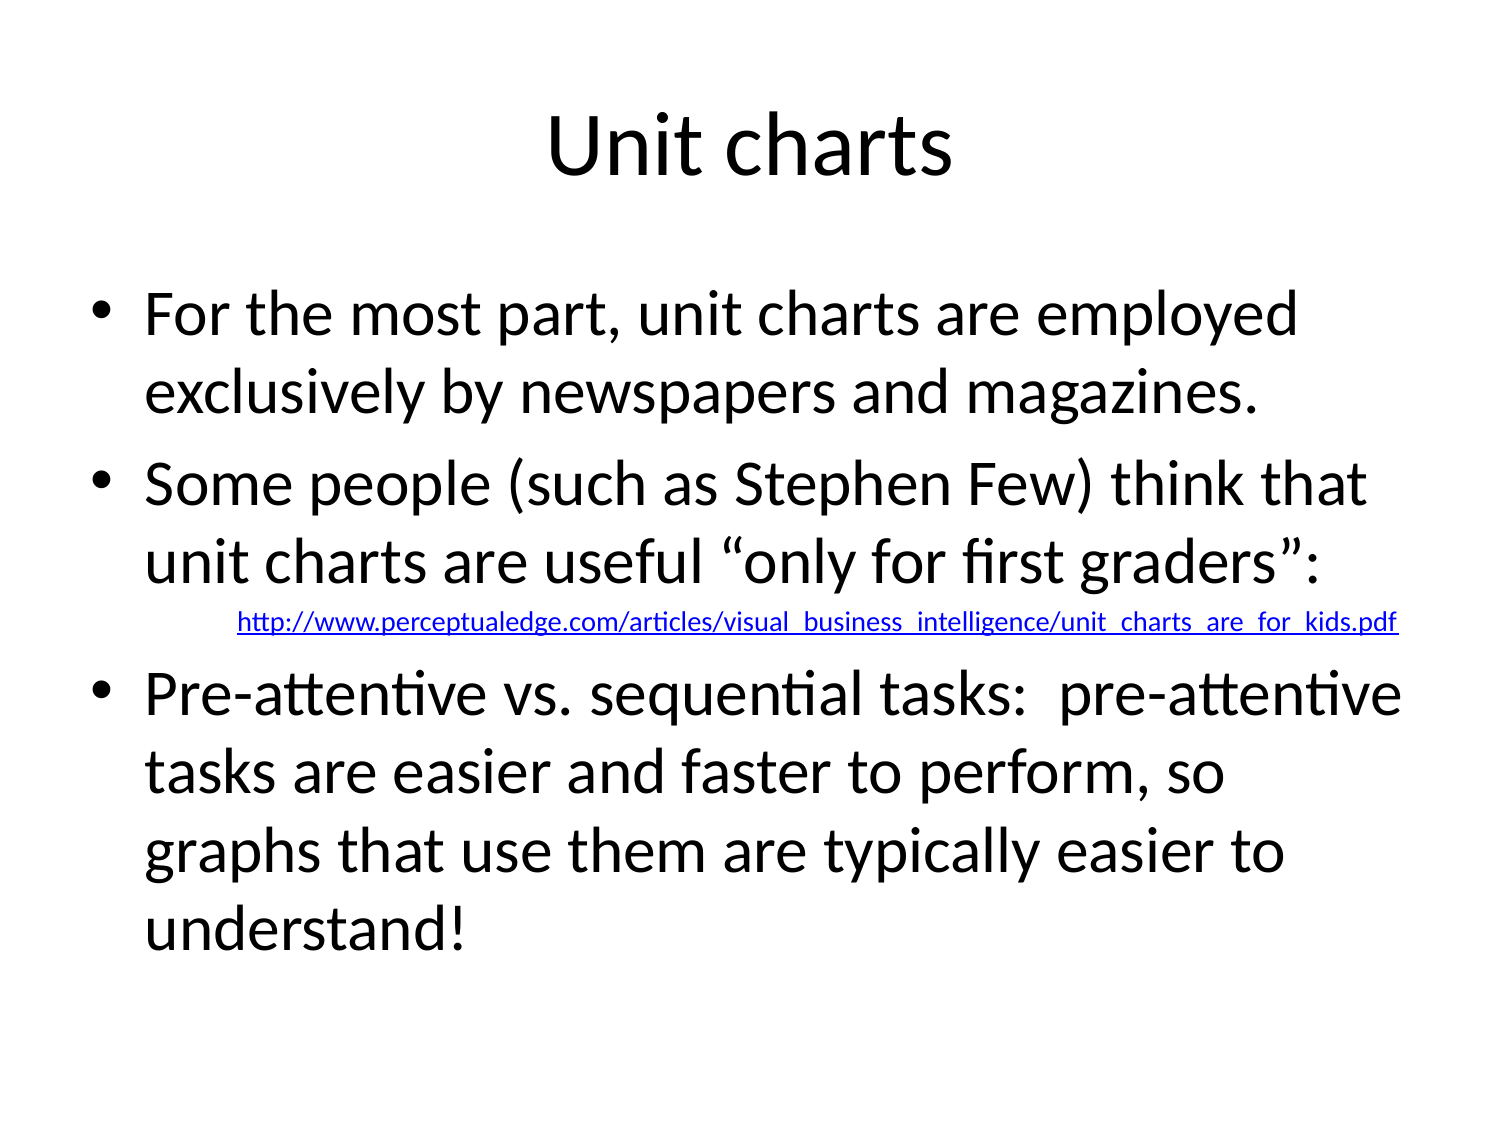

# Unit charts
For the most part, unit charts are employed exclusively by newspapers and magazines.
Some people (such as Stephen Few) think that unit charts are useful “only for first graders”:
	http://www.perceptualedge.com/articles/visual_business_intelligence/unit_charts_are_for_kids.pdf
Pre-attentive vs. sequential tasks:  pre-attentive tasks are easier and faster to perform, so graphs that use them are typically easier to understand!